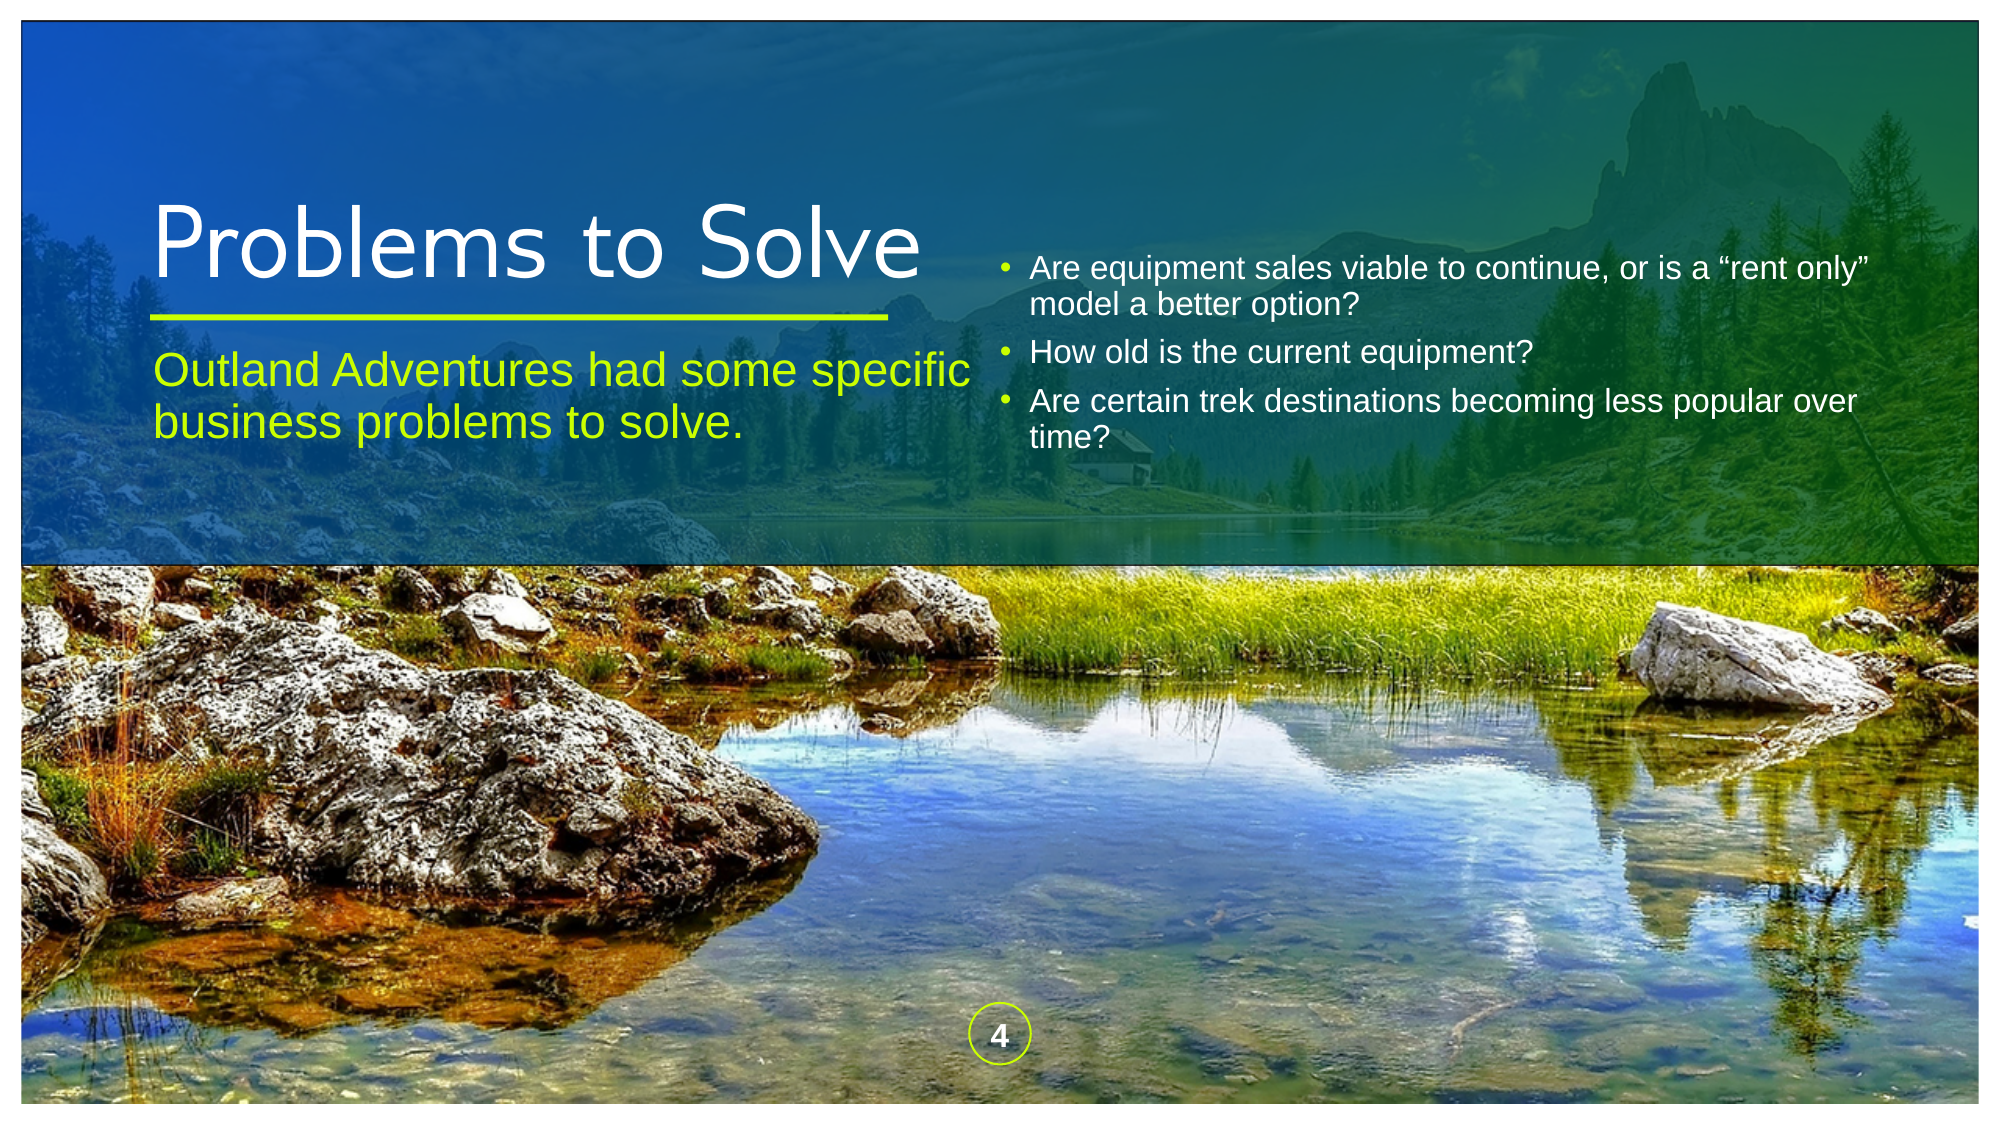

# Problems to Solve
Are equipment sales viable to continue, or is a “rent only” model a better option?
How old is the current equipment?
Are certain trek destinations becoming less popular over time?

Outland Adventures had some specific business problems to solve.
4